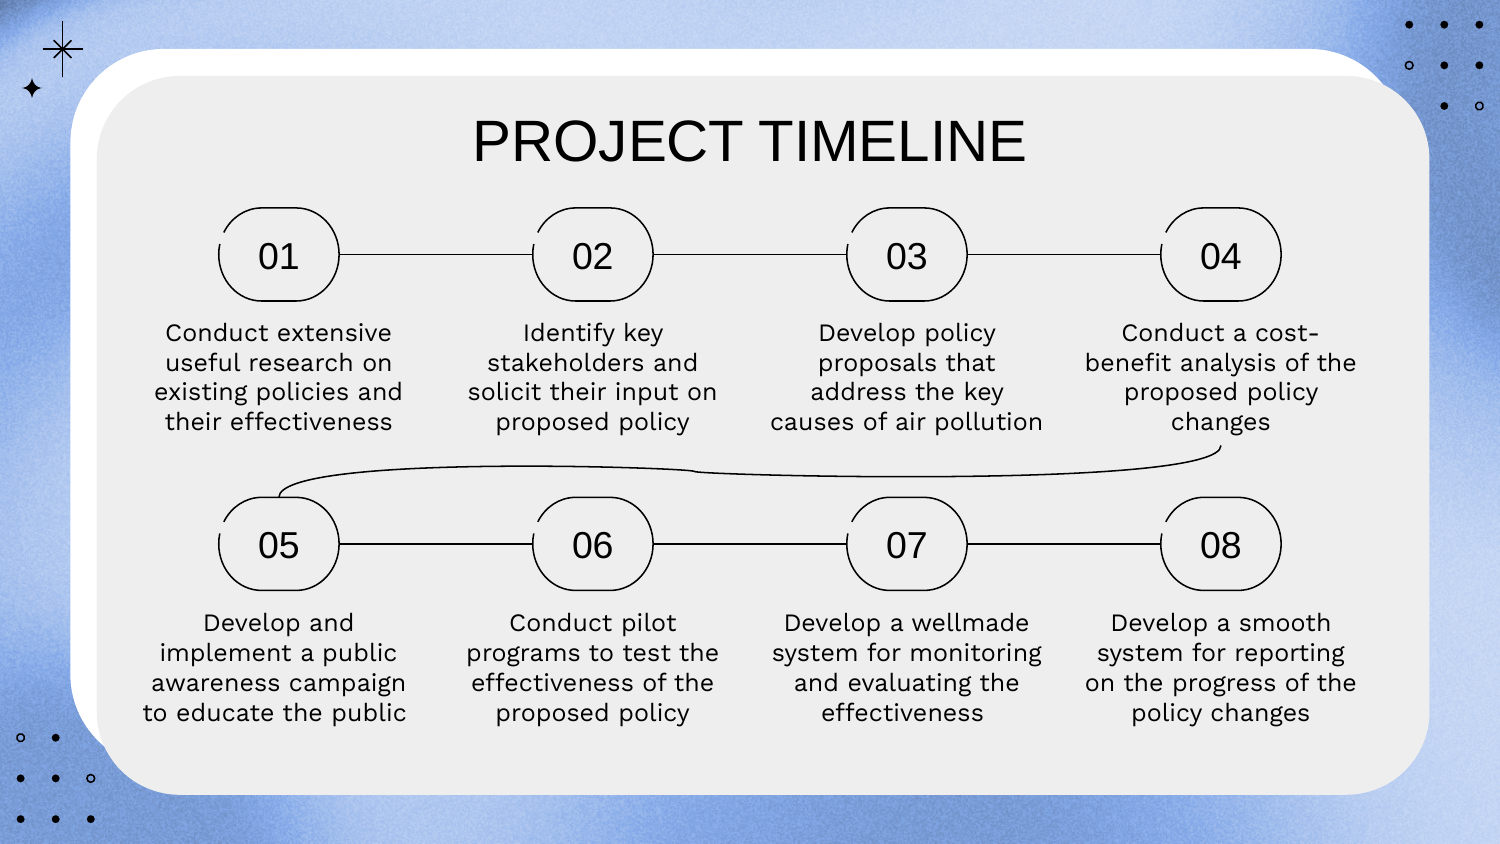

# PROJECT TIMELINE

01
02
03
04
Conduct extensive useful research on existing policies and their effectiveness
Identify key stakeholders and solicit their input on proposed policy
Develop policy proposals that address the key causes of air pollution
Conduct a cost-benefit analysis of the proposed policy changes

05
06
07
08
Develop and implement a public awareness campaign to educate the public

Conduct pilot programs to test the effectiveness of the proposed policy
Develop a wellmade system for monitoring and evaluating the effectiveness
Develop a smooth system for reporting on the progress of the policy changes